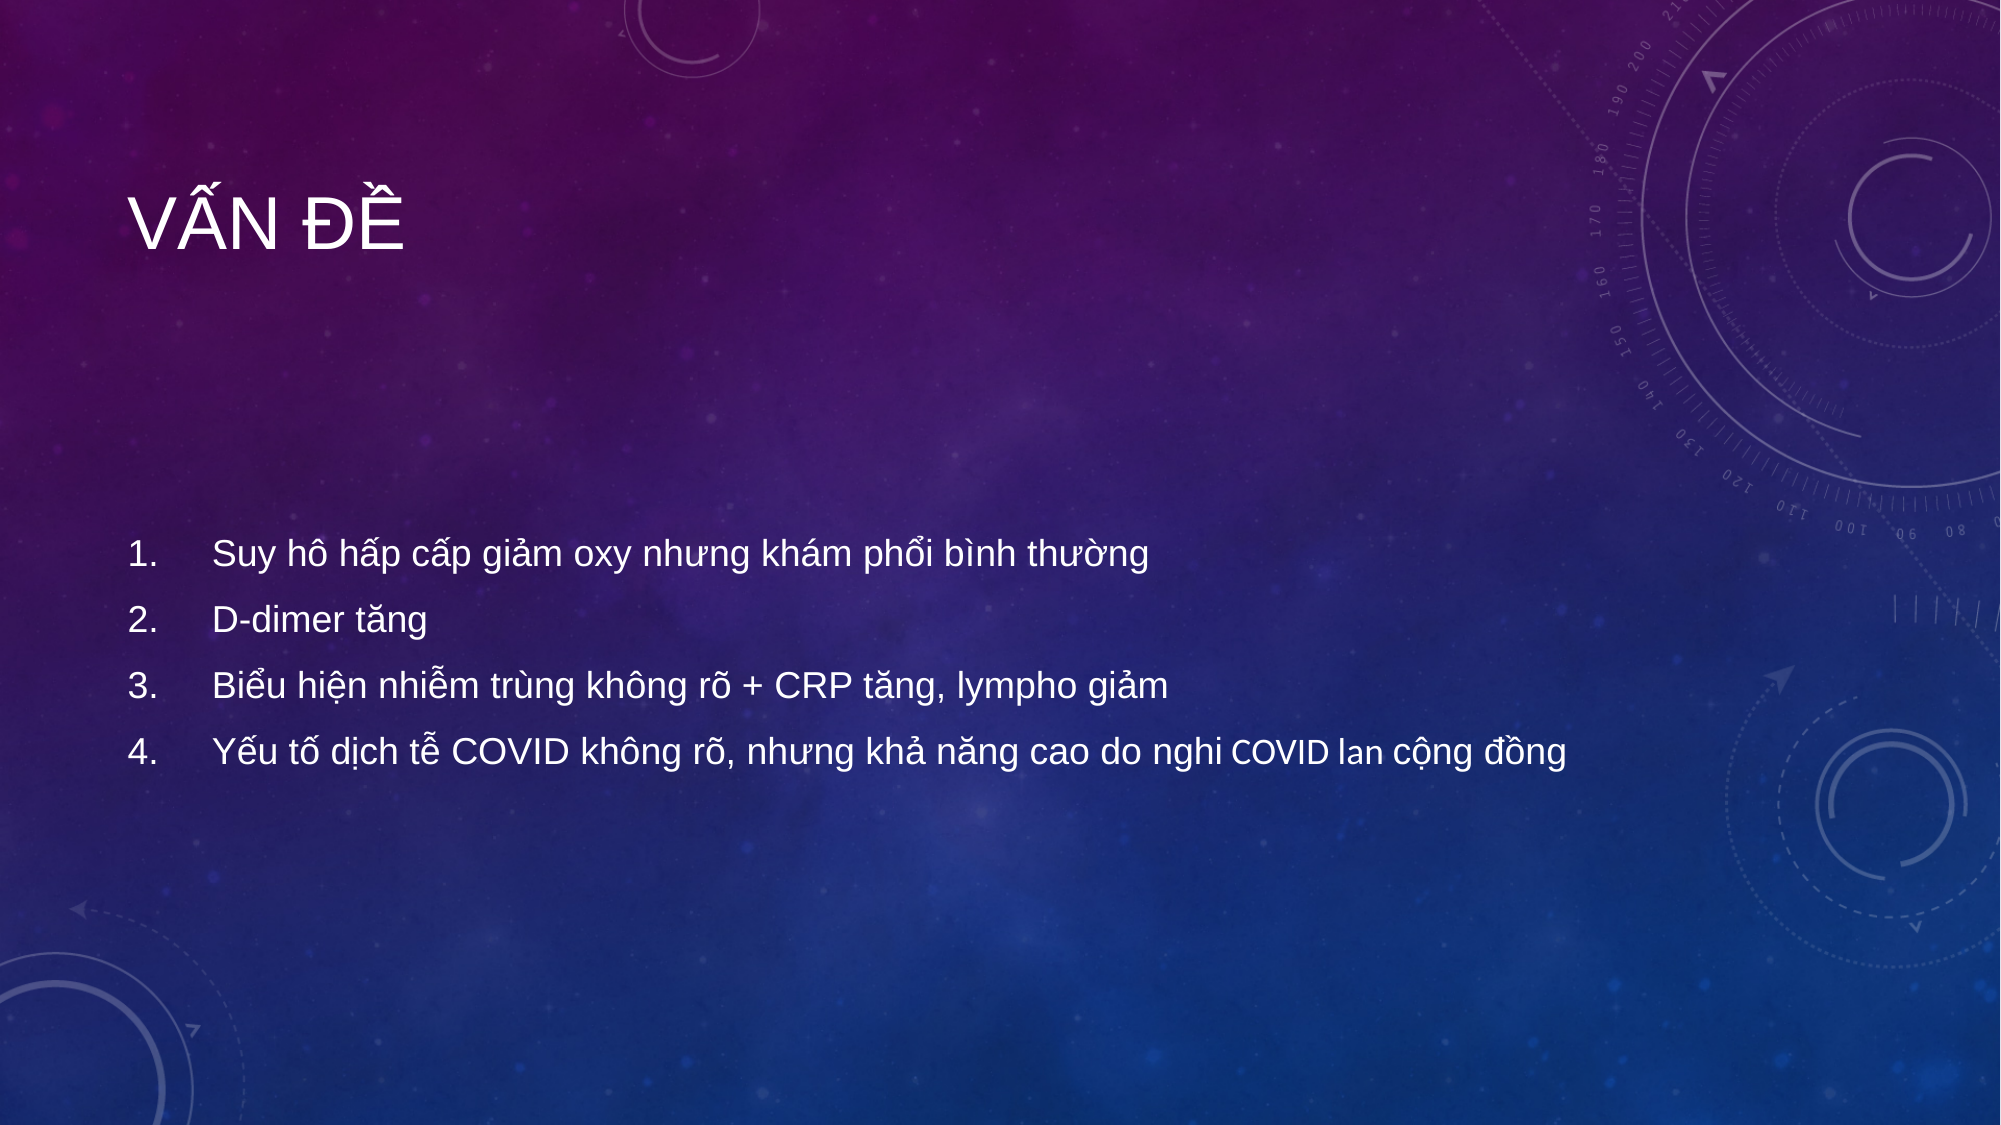

# Vấn đề
Suy hô hấp cấp giảm oxy nhưng khám phổi bình thường
D-dimer tăng
Biểu hiện nhiễm trùng không rõ + CRP tăng, lympho giảm
Yếu tố dịch tễ COVID không rõ, nhưng khả năng cao do nghi COVID lan cộng đồng